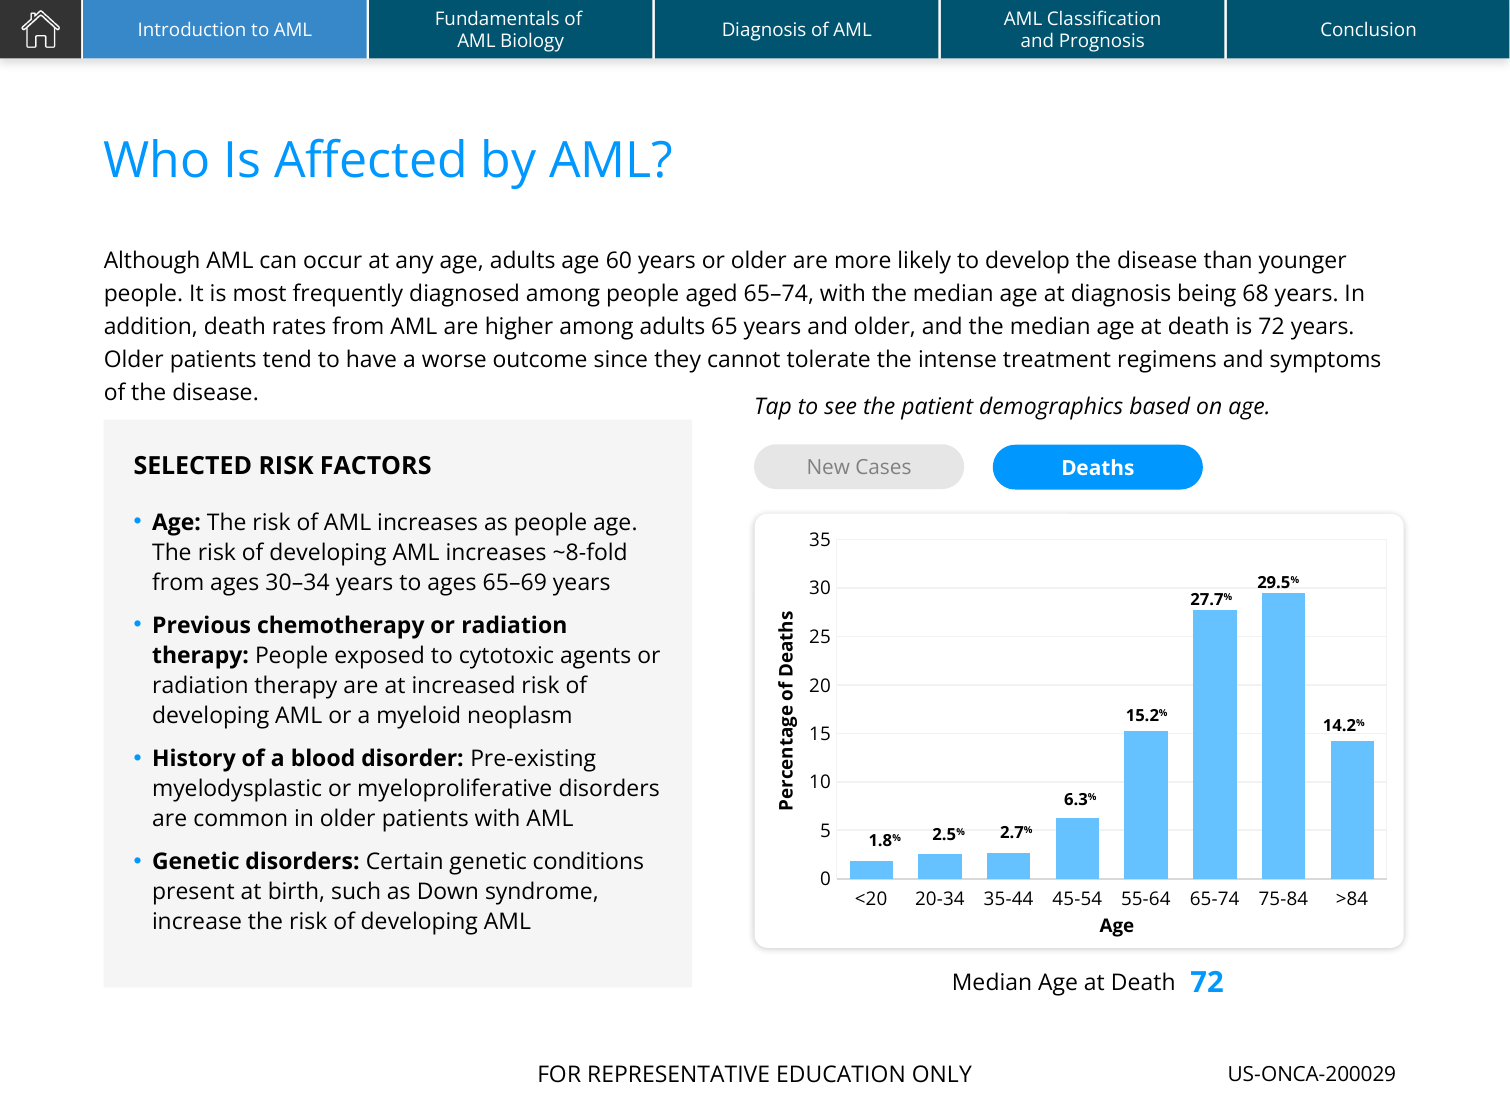

# Who Is Affected by AML?
Although AML can occur at any age, adults age 60 years or older are more likely to develop the disease than younger people. It is most frequently diagnosed among people aged 65–74, with the median age at diagnosis being 68 years. In addition, death rates from AML are higher among adults 65 years and older, and the median age at death is 72 years. Older patients tend to have a worse outcome since they cannot tolerate the intense treatment regimens and symptoms of the disease.

Tap to see the patient demographics based on age.
SELECTED Risk Factors
Age: The risk of AML increases as people age. The risk of developing AML increases ~8-fold from ages 30–34 years to ages 65–69 years
Previous chemotherapy or radiation therapy: People exposed to cytotoxic agents or radiation therapy are at increased risk of developing AML or a myeloid neoplasm
History of a blood disorder: Pre-existing myelodysplastic or myeloproliferative disorders are common in older patients with AML
Genetic disorders: Certain genetic conditions present at birth, such as Down syndrome, increase the risk of developing AML
New Cases
Deaths

### Chart

| Category | Series 1 | Column1 | Column2 |
|---|---|---|---|
| <20 | 1.8 | None | None |
| 20-34 | 2.5 | None | None |
| 35-44 | 2.7 | None | None |
| 45-54 | 6.3 | None | None |
| 55-64 | 15.2 | None | None |
| 65-74 | 27.7 | None | None |
| 75-84 | 29.5 | None | None |
| >84 | 14.2 | None | None |
29.5%
27.7%
15.2%
14.2%
6.3%
2.7%
2.5%
1.8%
Percentage of Deaths
72
Median Age at Death

Age